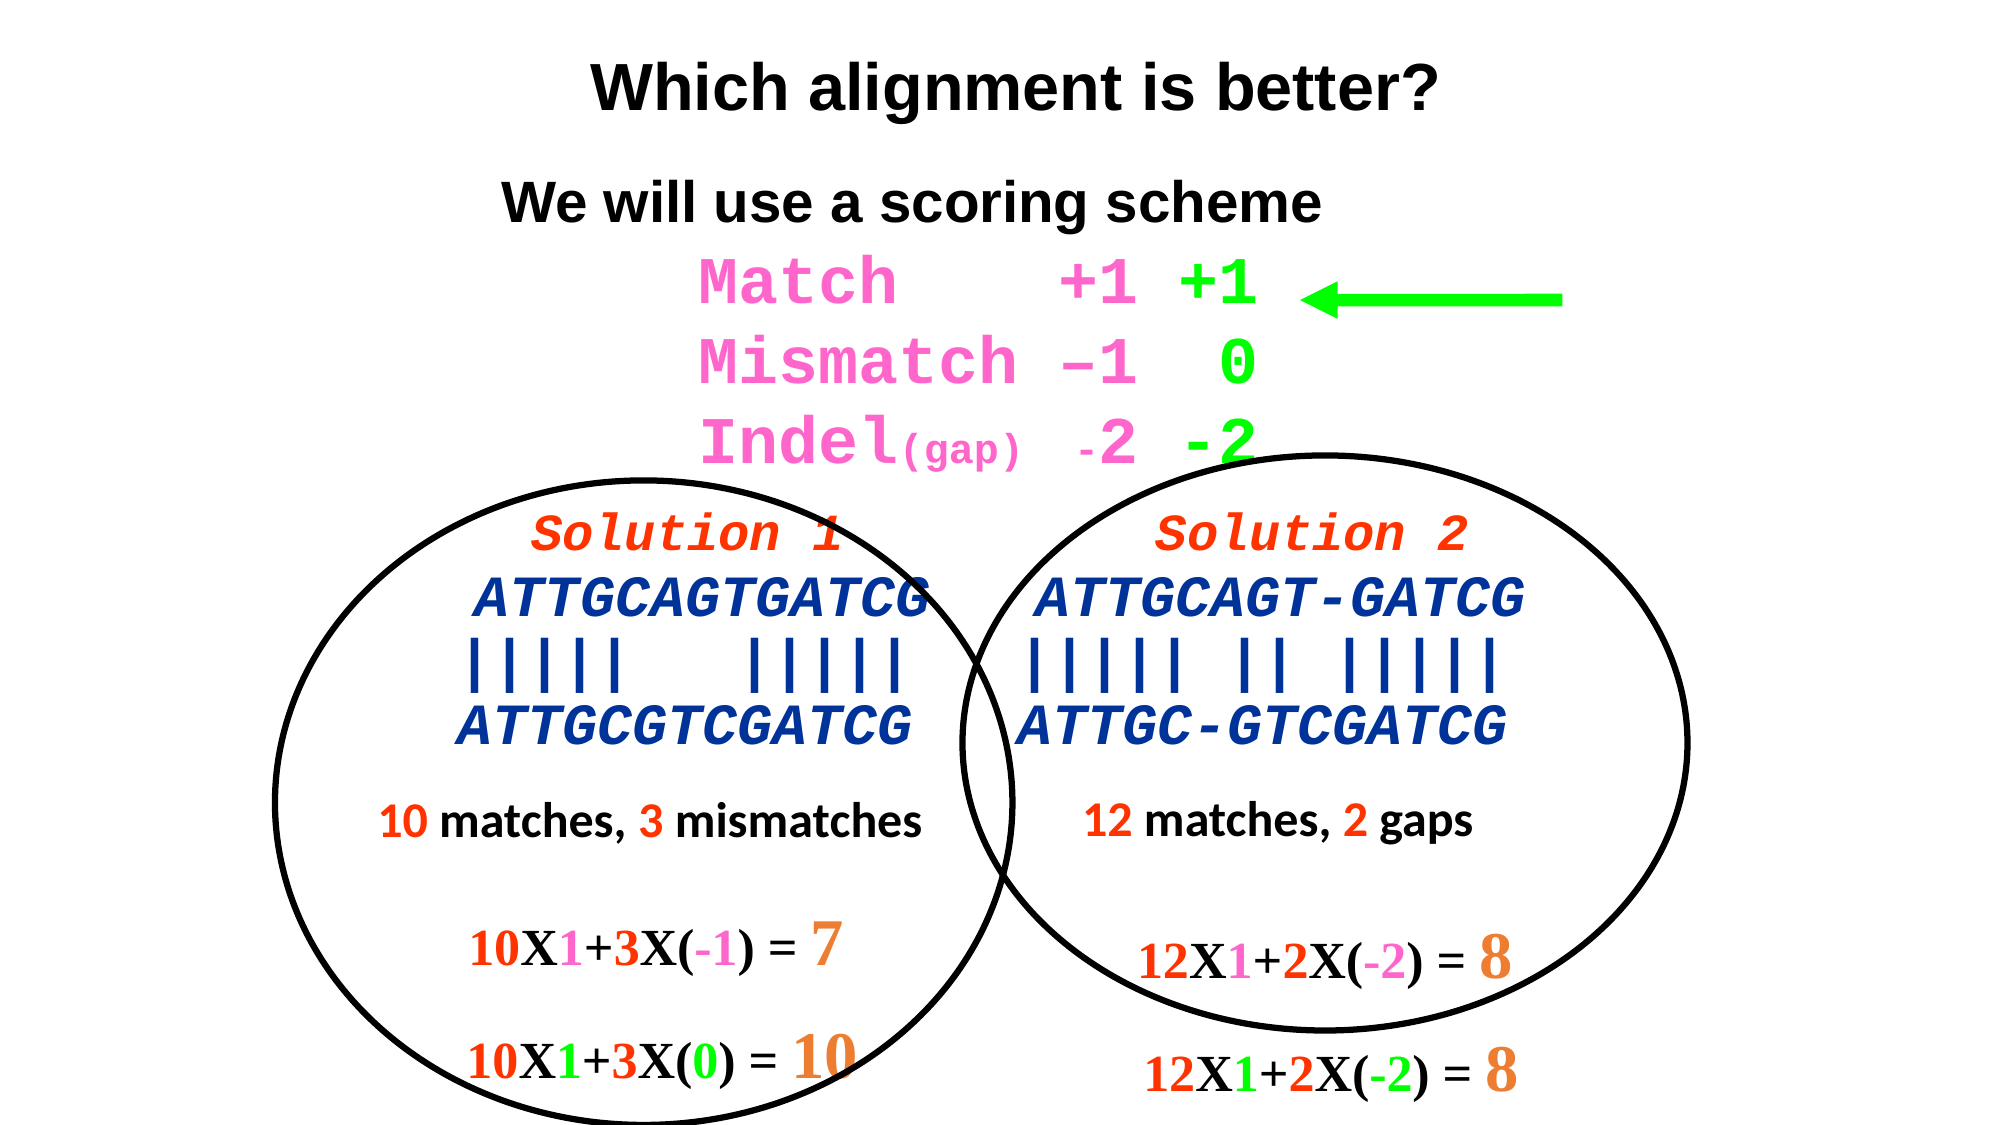

Which alignment is better?

Solution 1          Solution 2
ATTGCAGTGATCG   ATTGCAGT-GATCG
|||||   |||||   ||||| || |||||
ATTGCGTCGATCG   ATTGC-GTCGATCG

12 matches, 2 gaps
10 matches, 3 mismatches
10X1+3X(-1) = 7

12X1+2X(-2) = 8
We will use a scoring scheme
Match    +1 +1
Mismatch –1  0
Indel(gap)  -2 -2

10X1+3X(0) = 10
12X1+2X(-2) = 8